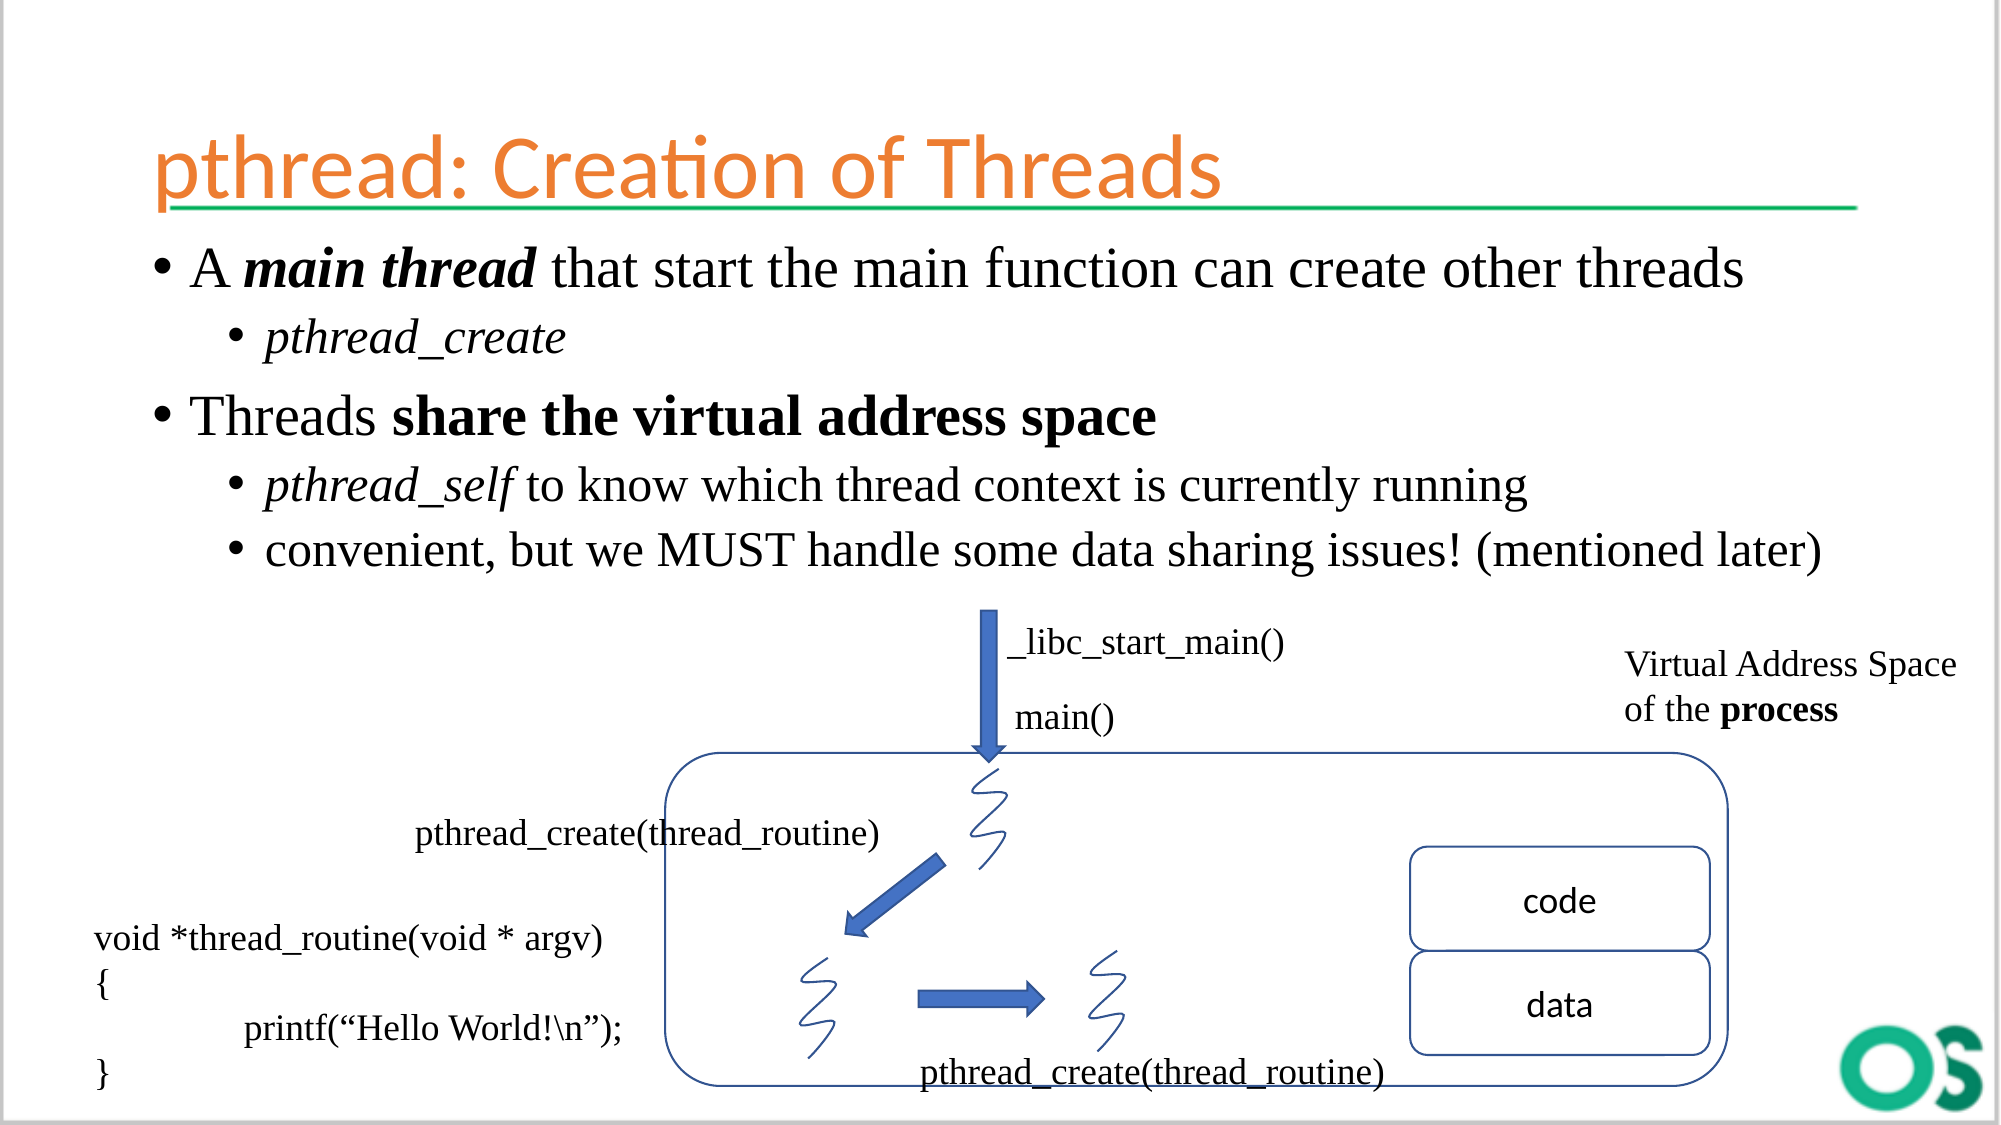

# pthread: Creation of Threads
A main thread that start the main function can create other threads
pthread_create
Threads share the virtual address space
pthread_self to know which thread context is currently running
convenient, but we MUST handle some data sharing issues! (mentioned later)
_libc_start_main()

Virtual Address Space of the process
main()

pthread_create(thread_routine)

code
void *thread_routine(void * argv)
{
	printf(“Hello World!\n”);
}

data

pthread_create(thread_routine)